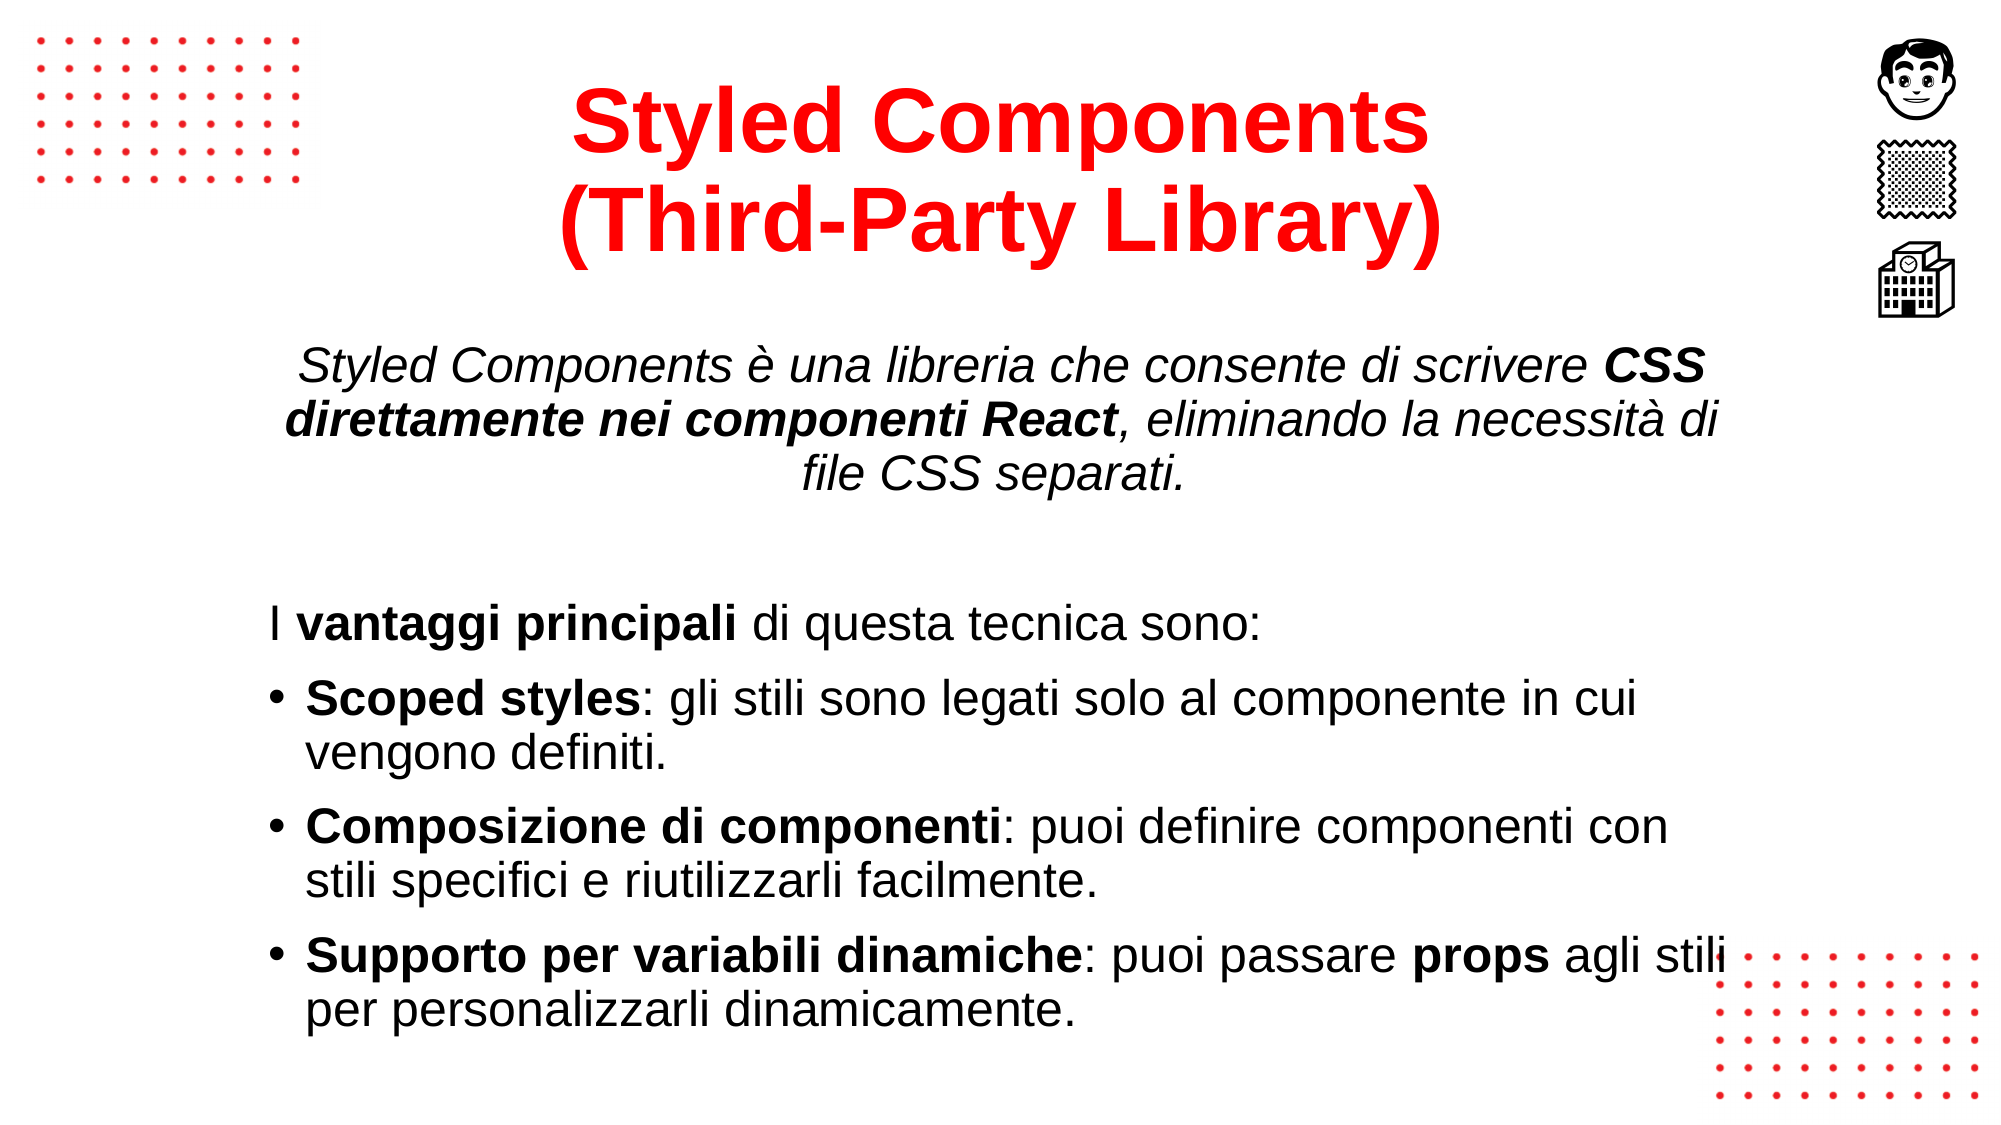

👨🏼‍🏫
# Styled Components (Third-Party Library)
Styled Components è una libreria che consente di scrivere CSS direttamente nei componenti React, eliminando la necessità di file CSS separati.

I vantaggi principali di questa tecnica sono:
Scoped styles: gli stili sono legati solo al componente in cui vengono definiti.
Composizione di componenti: puoi definire componenti con stili specifici e riutilizzarli facilmente.
Supporto per variabili dinamiche: puoi passare props agli stili per personalizzarli dinamicamente.